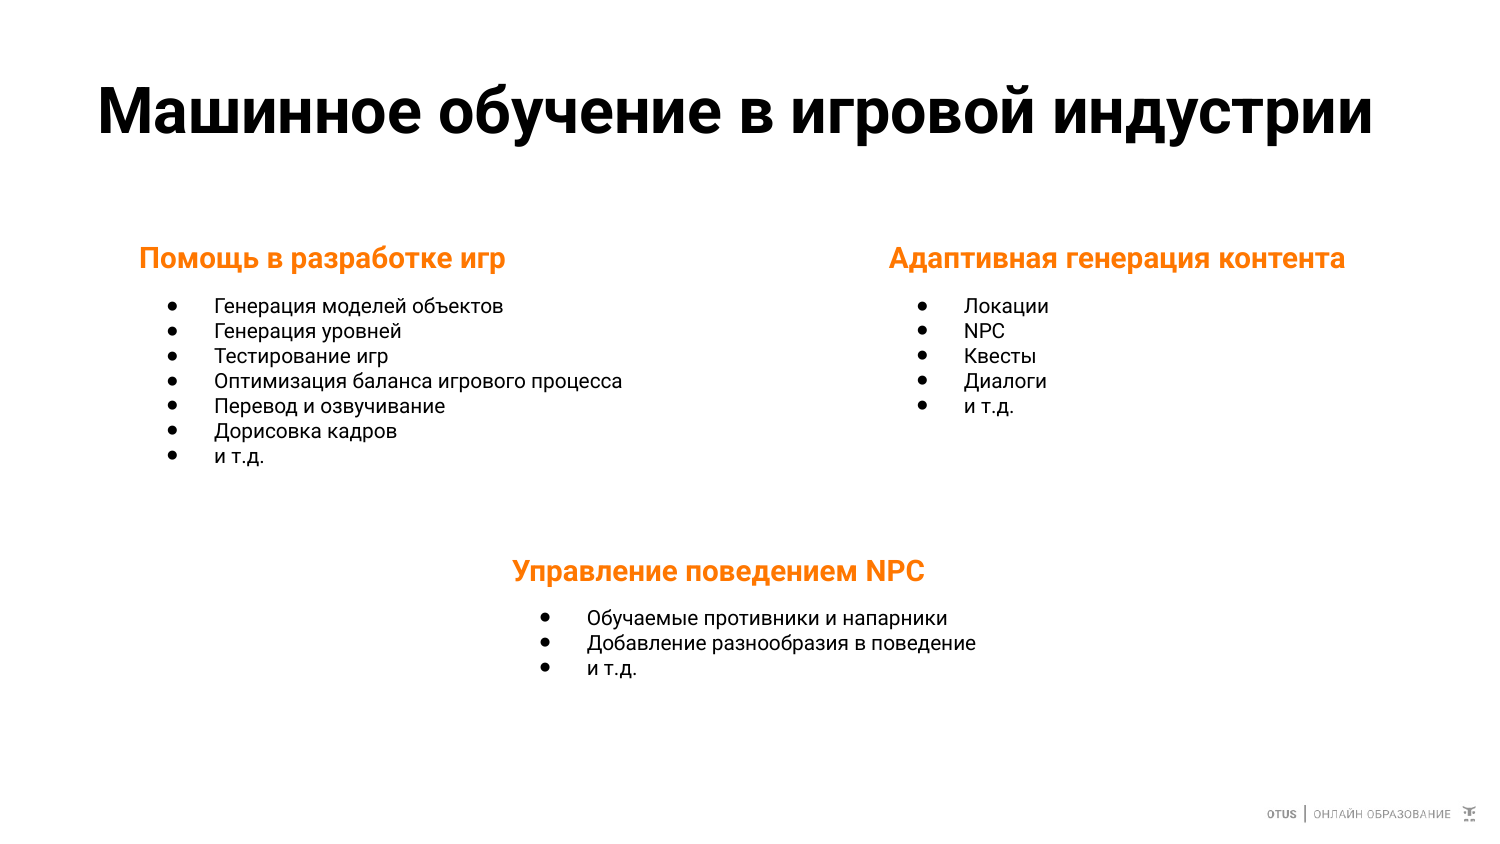

# Машинное обучение в игровой индустрии
Помощь в разработке игр
Адаптивная генерация контента
Генерация моделей объектов
Генерация уровней
Тестирование игр
Оптимизация баланса игрового процесса
Перевод и озвучивание
Дорисовка кадров
и т.д.
Локации
NPC
Квесты
Диалоги
и т.д.
Управление поведением NPC
Обучаемые противники и напарники
Добавление разнообразия в поведение
и т.д.